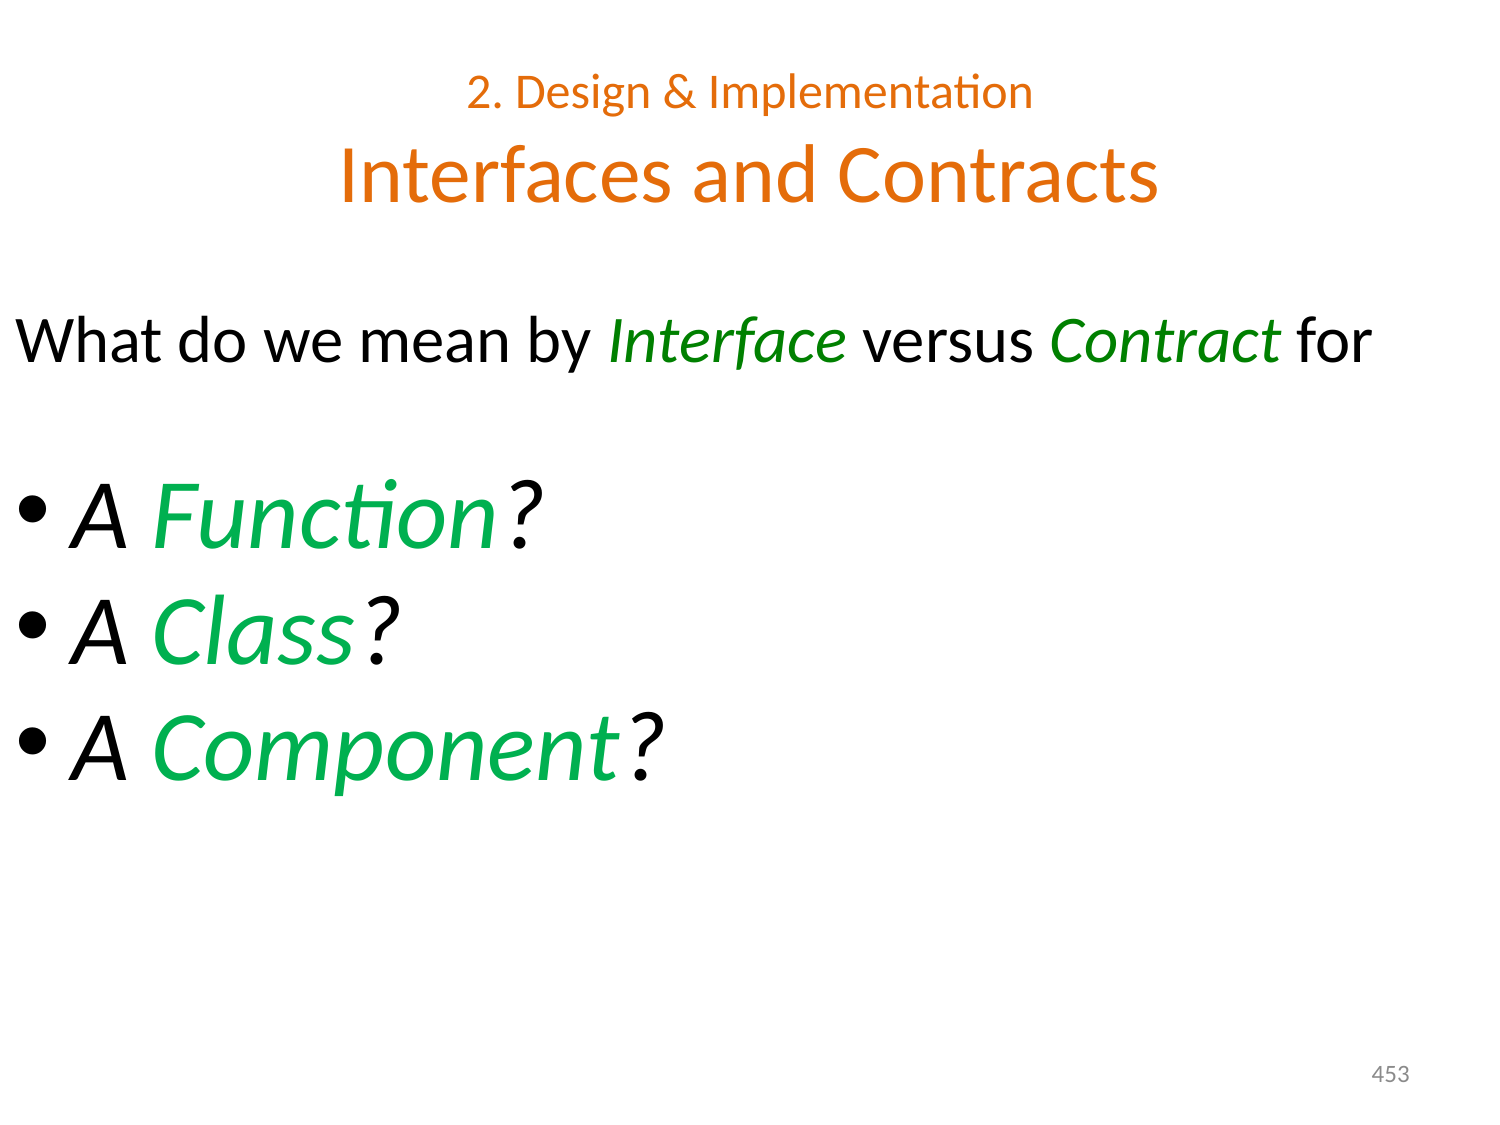

# 2. Design & Implementation Interfaces and Contracts

What do we mean by Interface versus Contract for

A Function?
A Class?
A Component?
453